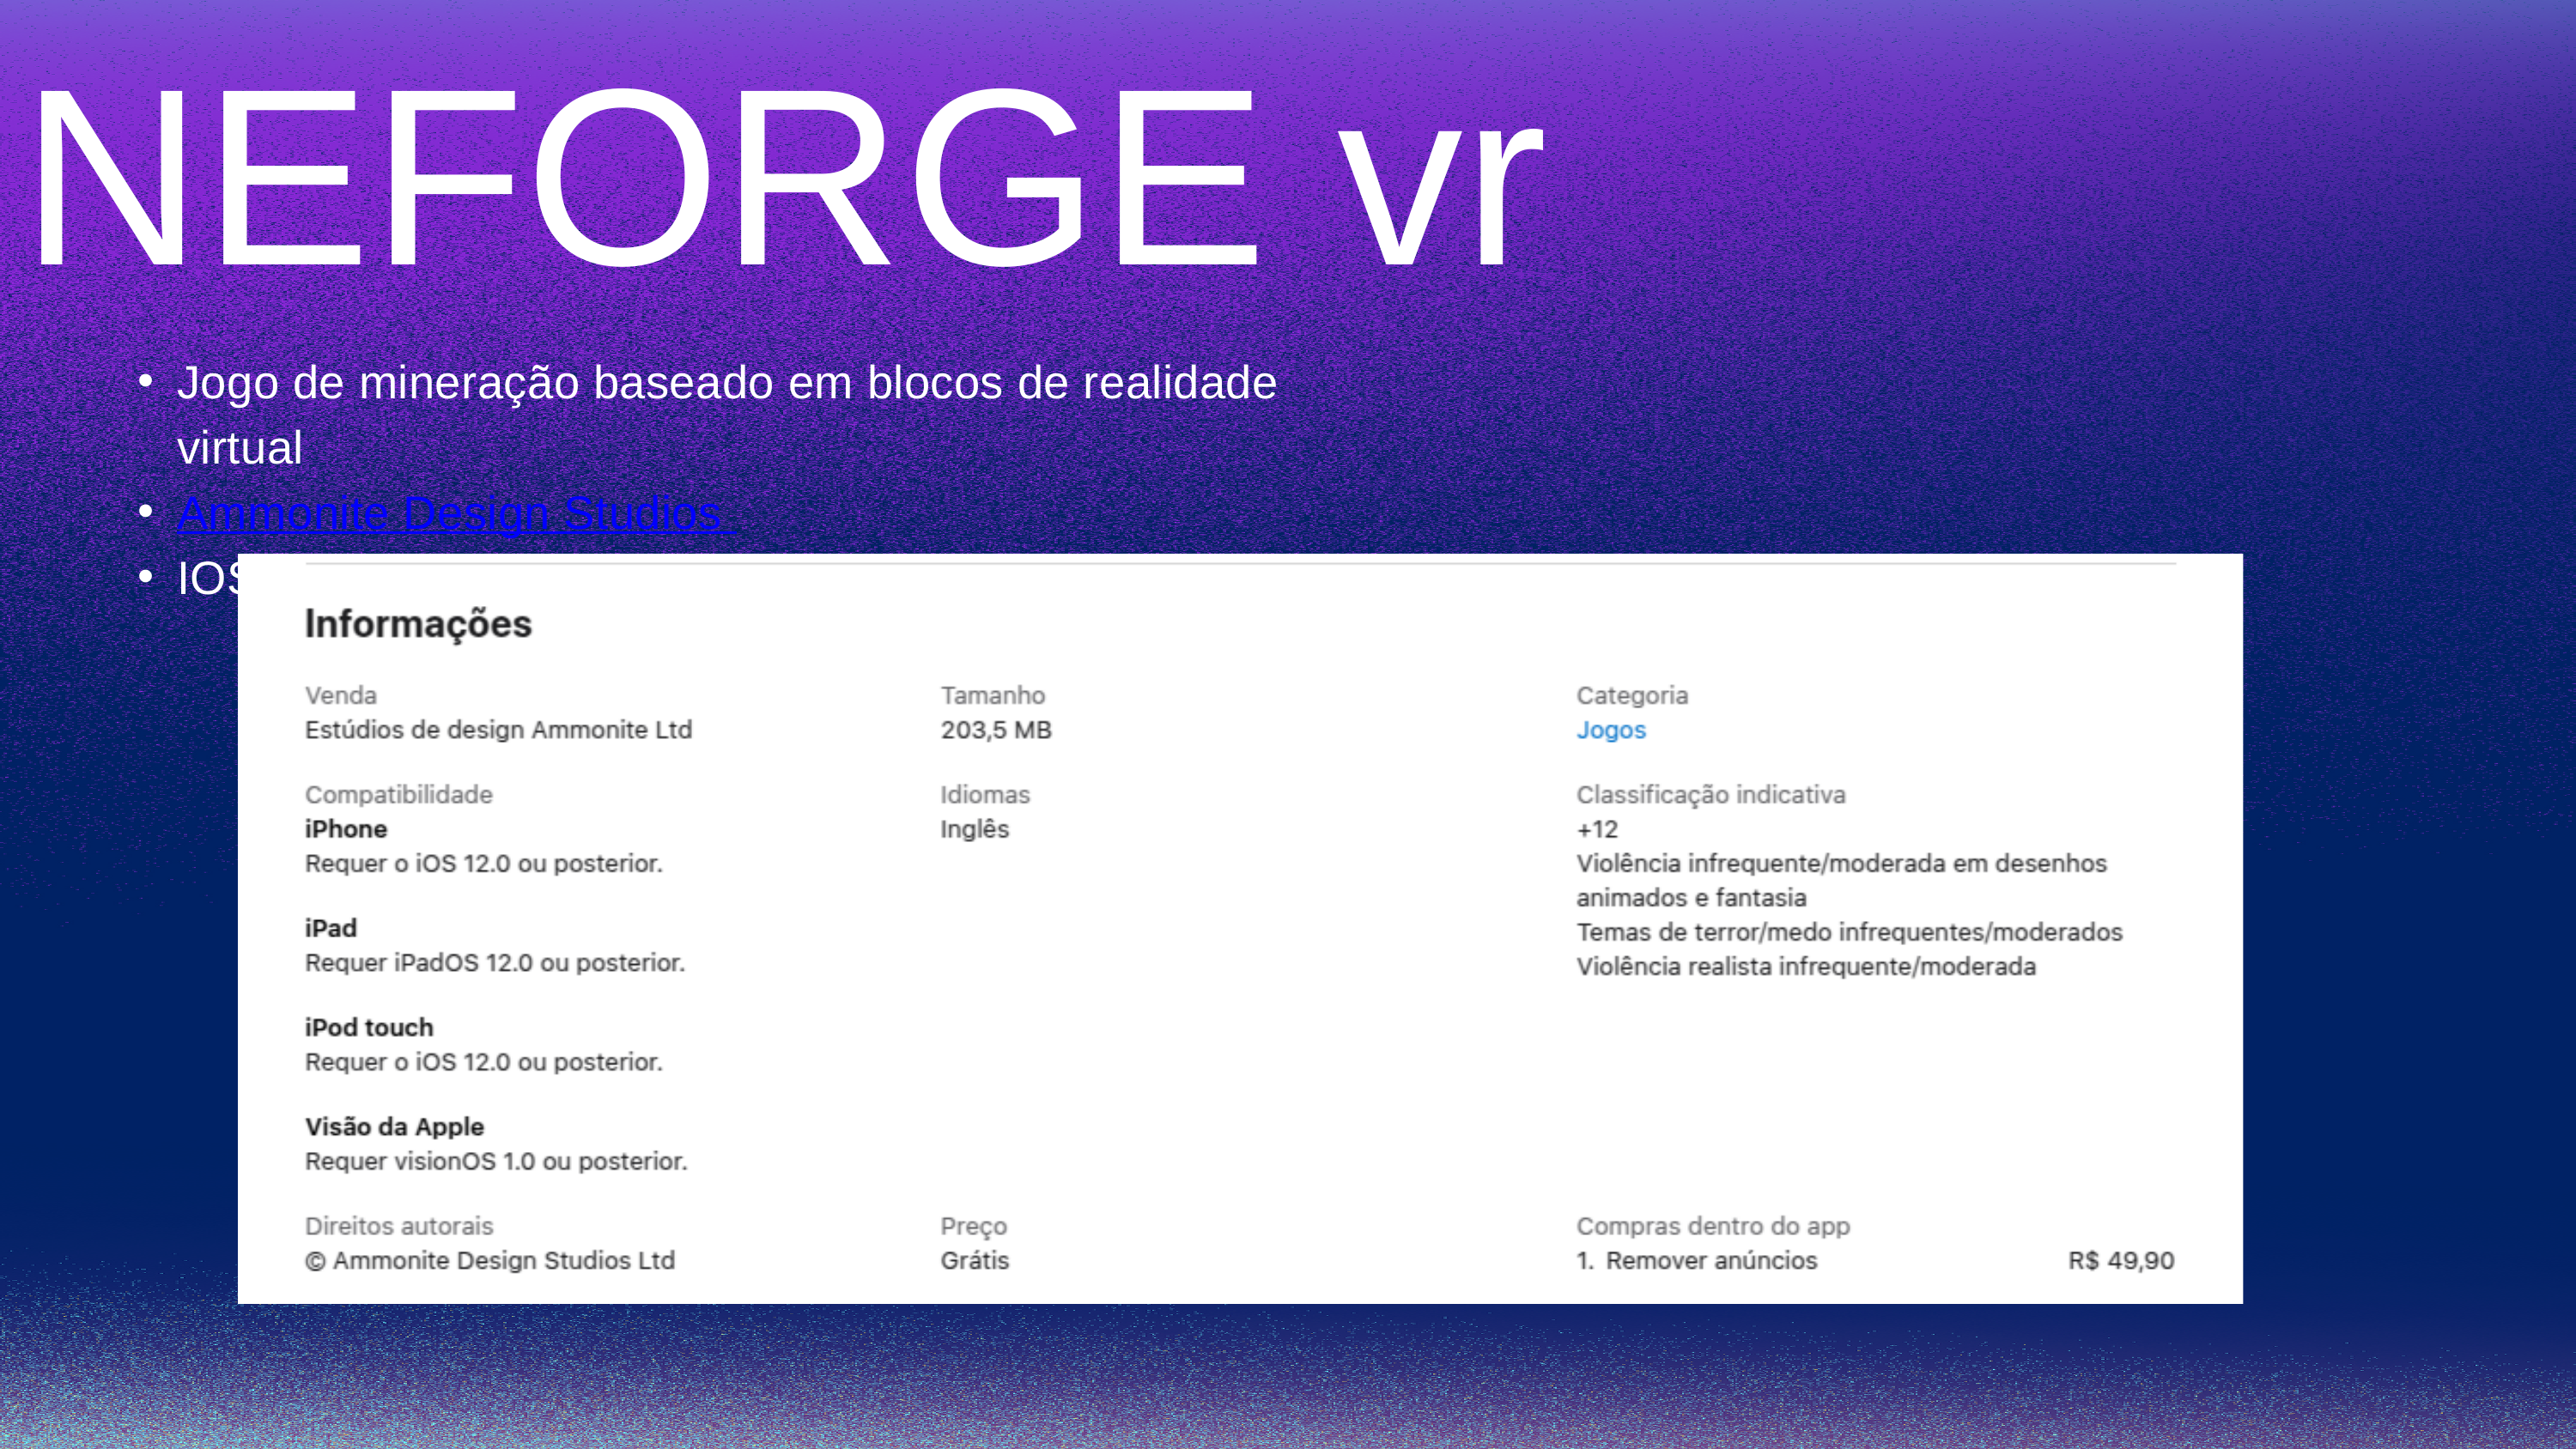

mINEFORGE vr
Jogo de mineração baseado em blocos de realidade virtual
Ammonite Design Studios
IOS